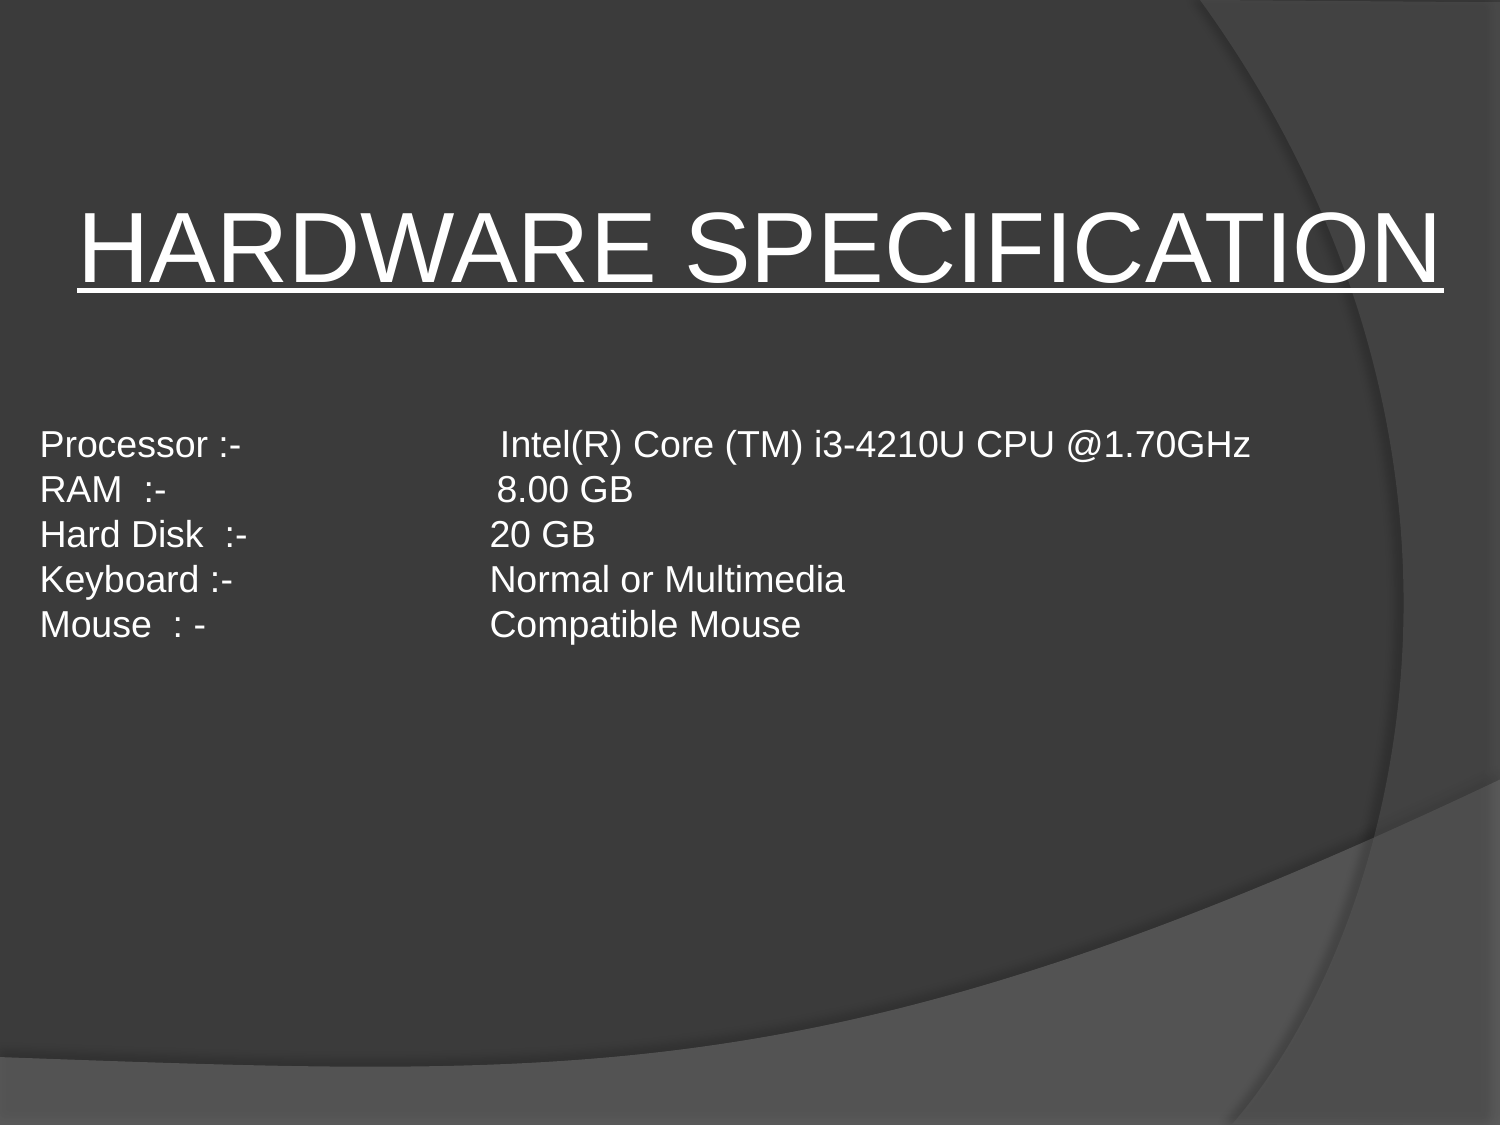

HARDWARE SPECIFICATION
Processor :-		 Intel(R) Core (TM) i3-4210U CPU @1.70GHz
RAM  :- 		               8.00 GB
Hard Disk  :-		20 GB
Keyboard :- 		Normal or Multimedia
Mouse  : -		Compatible Mouse